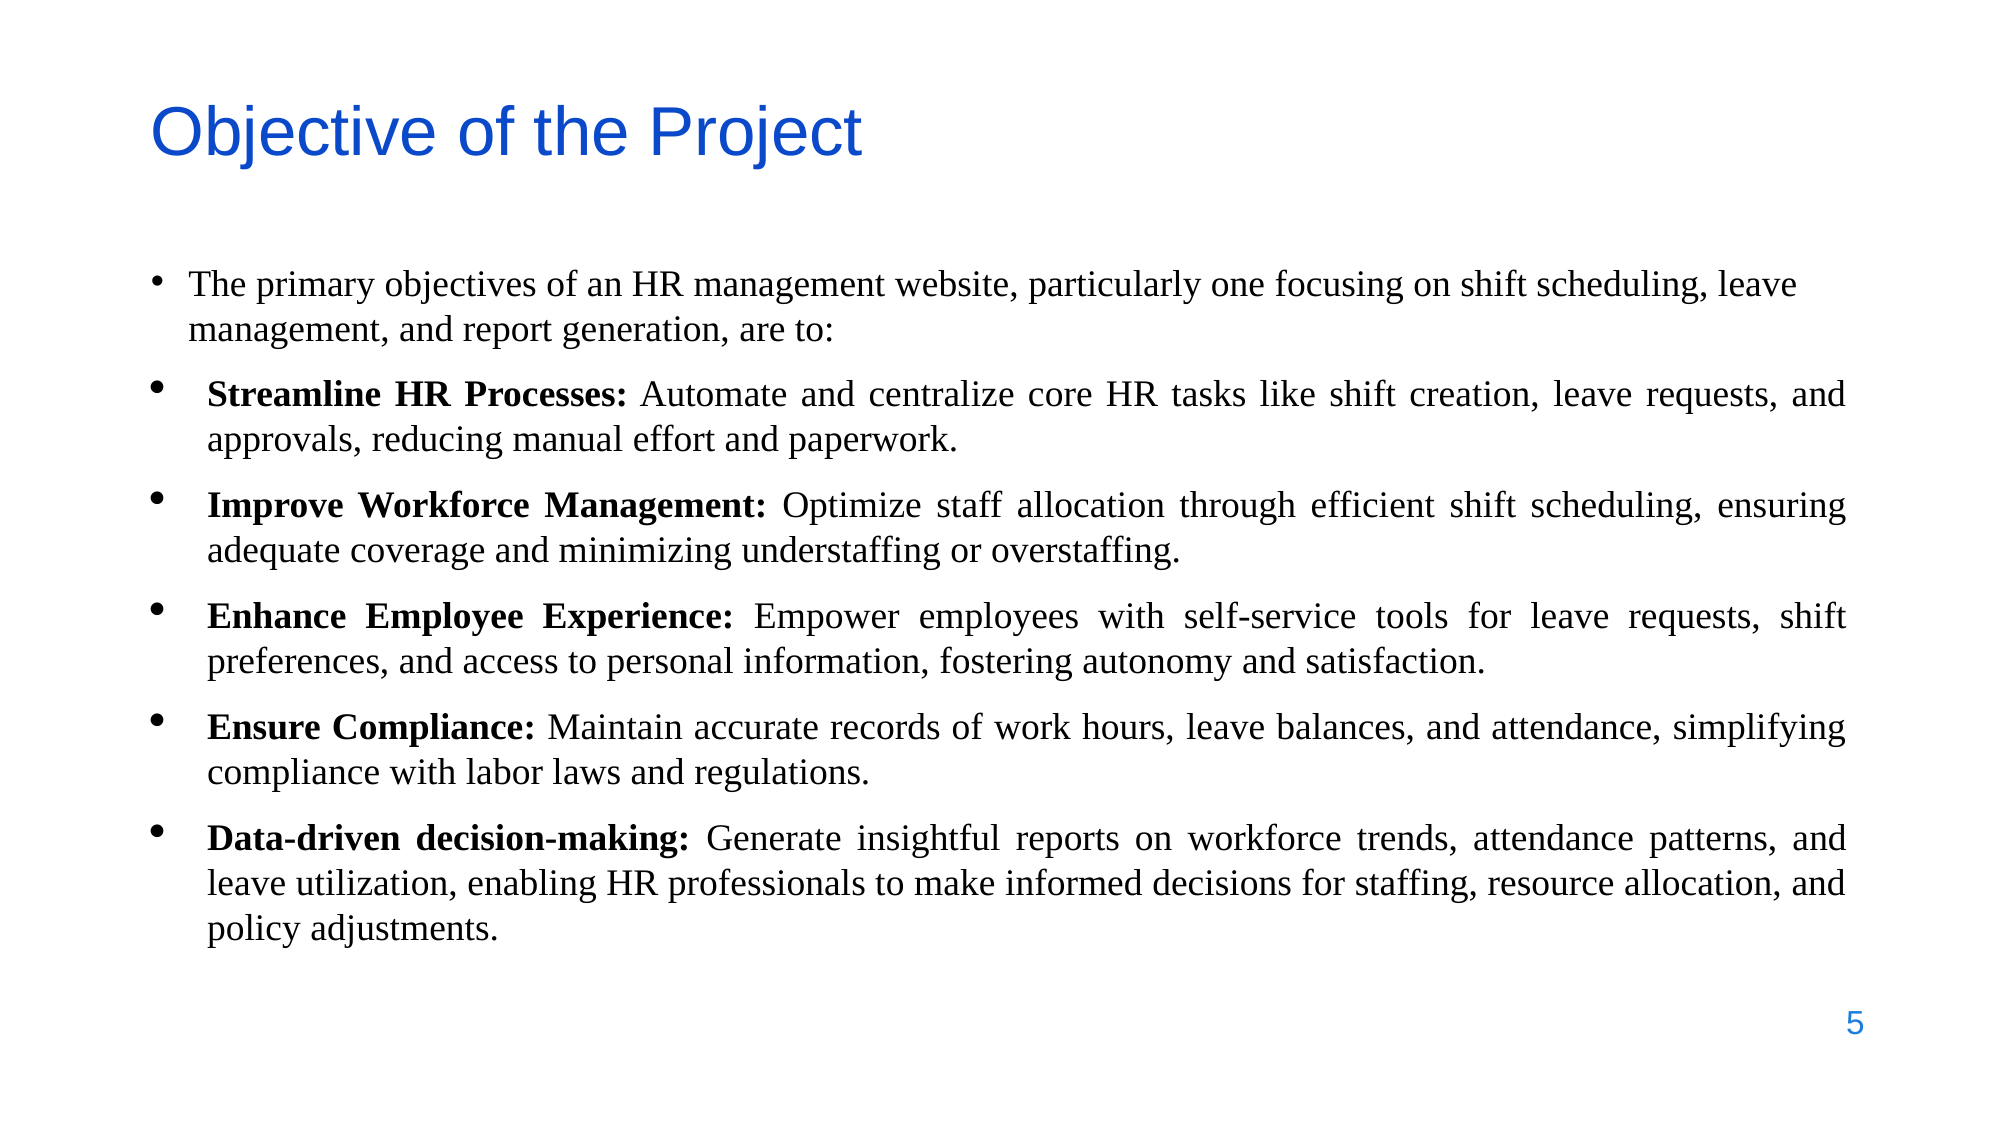

Objective of the Project
The primary objectives of an HR management website, particularly one focusing on shift scheduling, leave management, and report generation, are to:
Streamline HR Processes: Automate and centralize core HR tasks like shift creation, leave requests, and approvals, reducing manual effort and paperwork.
Improve Workforce Management: Optimize staff allocation through efficient shift scheduling, ensuring adequate coverage and minimizing understaffing or overstaffing.
Enhance Employee Experience: Empower employees with self-service tools for leave requests, shift preferences, and access to personal information, fostering autonomy and satisfaction.
Ensure Compliance: Maintain accurate records of work hours, leave balances, and attendance, simplifying compliance with labor laws and regulations.
Data-driven decision-making: Generate insightful reports on workforce trends, attendance patterns, and leave utilization, enabling HR professionals to make informed decisions for staffing, resource allocation, and policy adjustments.

5